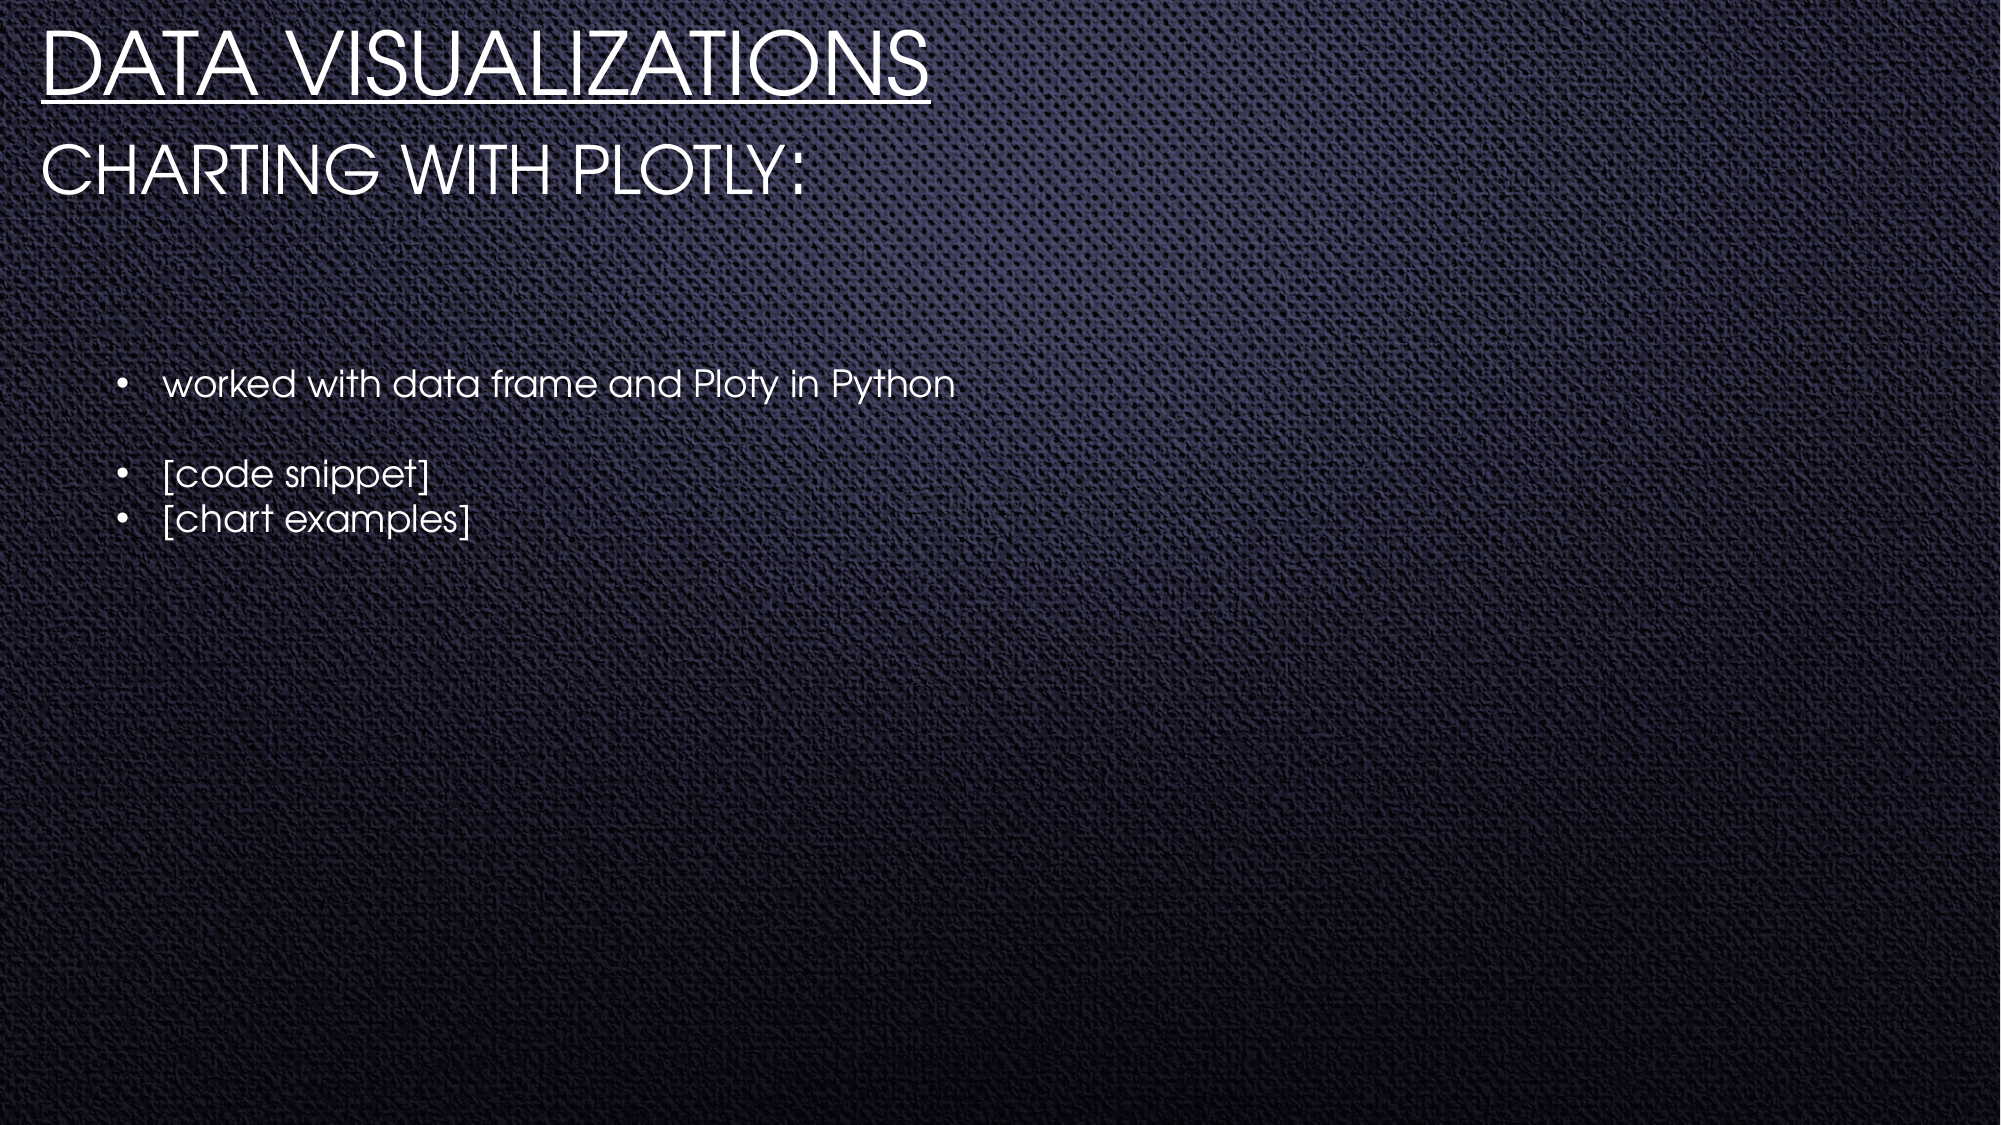

Data Visualizations
Charting with plotly:
worked with data frame and Ploty in Python

[code snippet]
[chart examples]